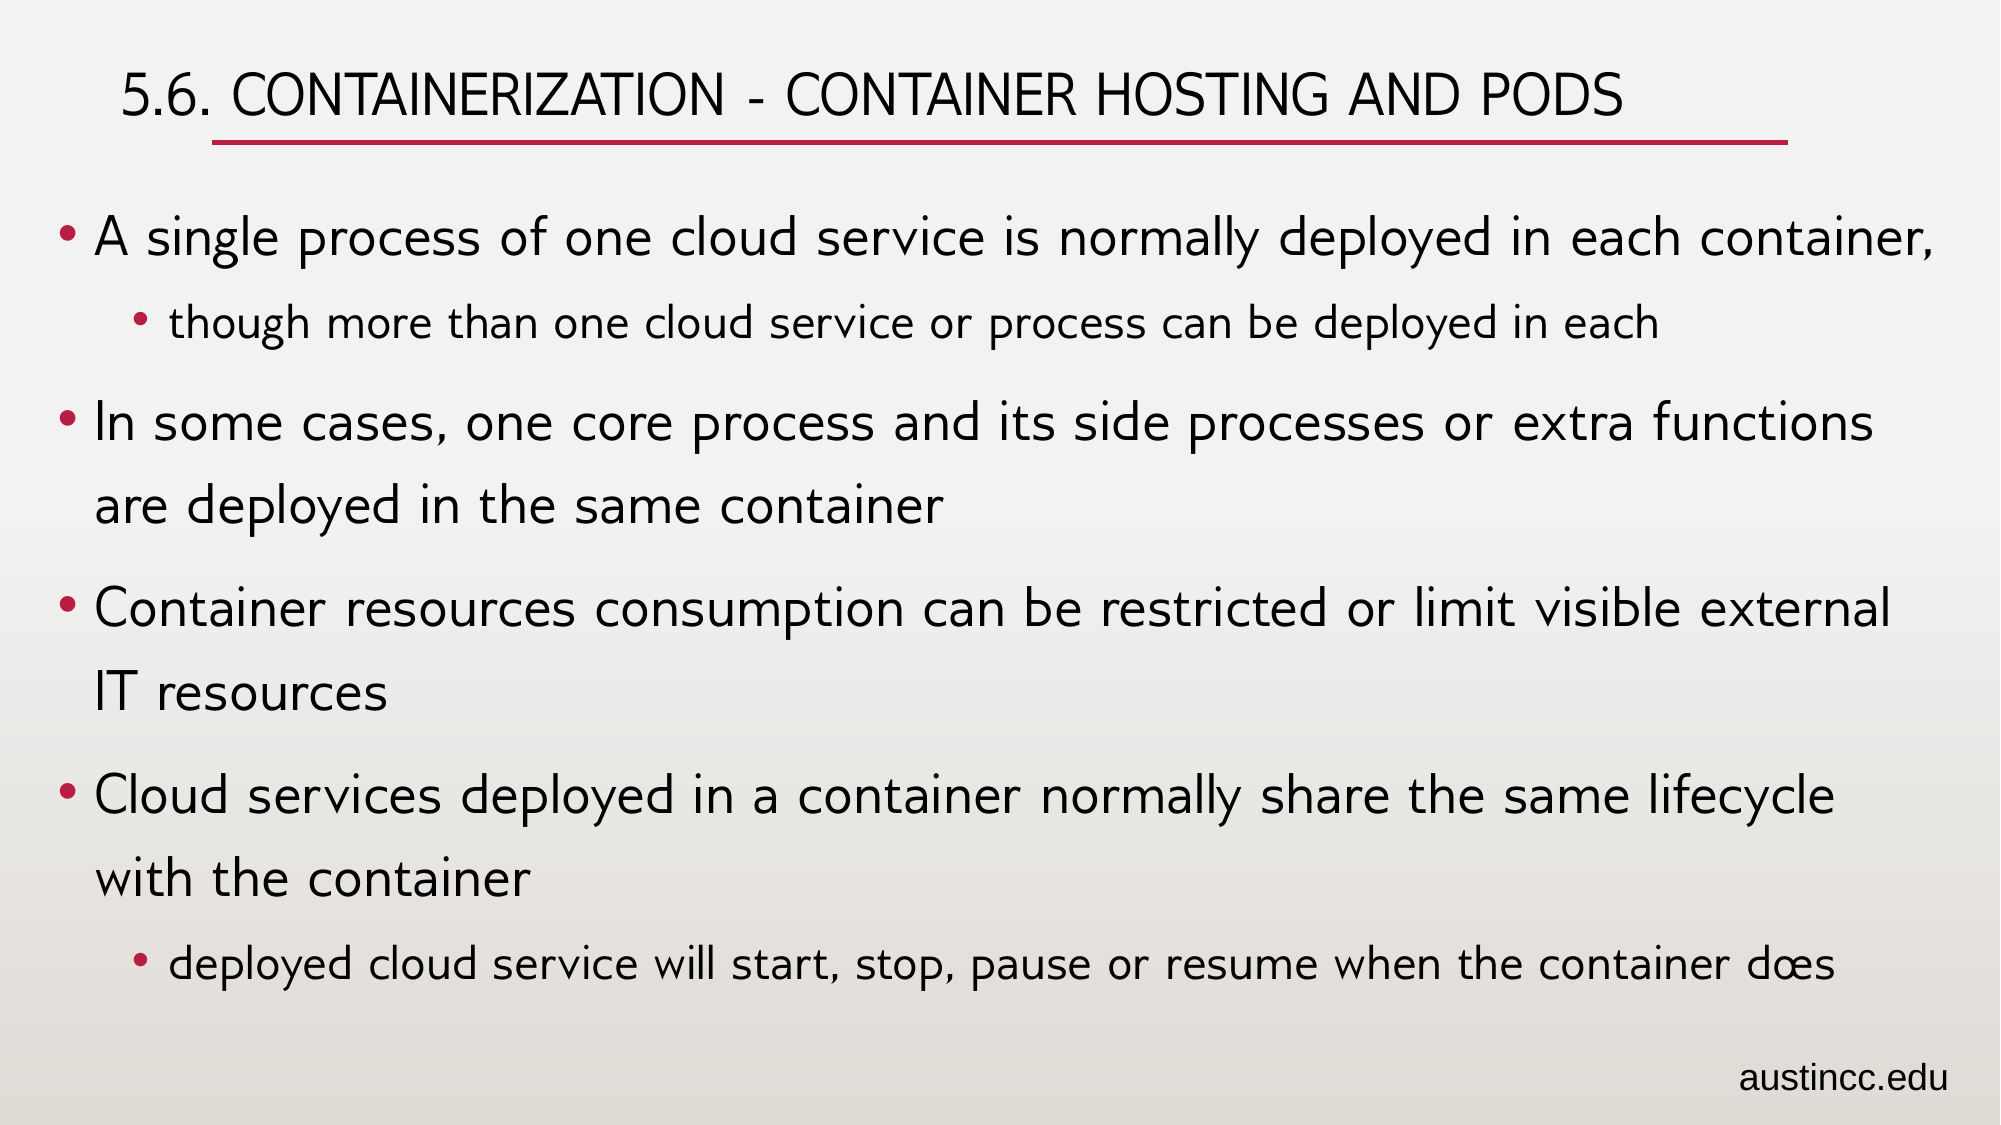

# 5.6. Containerization - Container Hosting and Pods
A single process of one cloud service is normally deployed in each container,
though more than one cloud service or process can be deployed in each
In some cases, one core process and its side processes or extra functions are deployed in the same container
Container resources consumption can be restricted or limit visible external IT resources
Cloud services deployed in a container normally share the same lifecycle with the container
deployed cloud service will start, stop, pause or resume when the container does